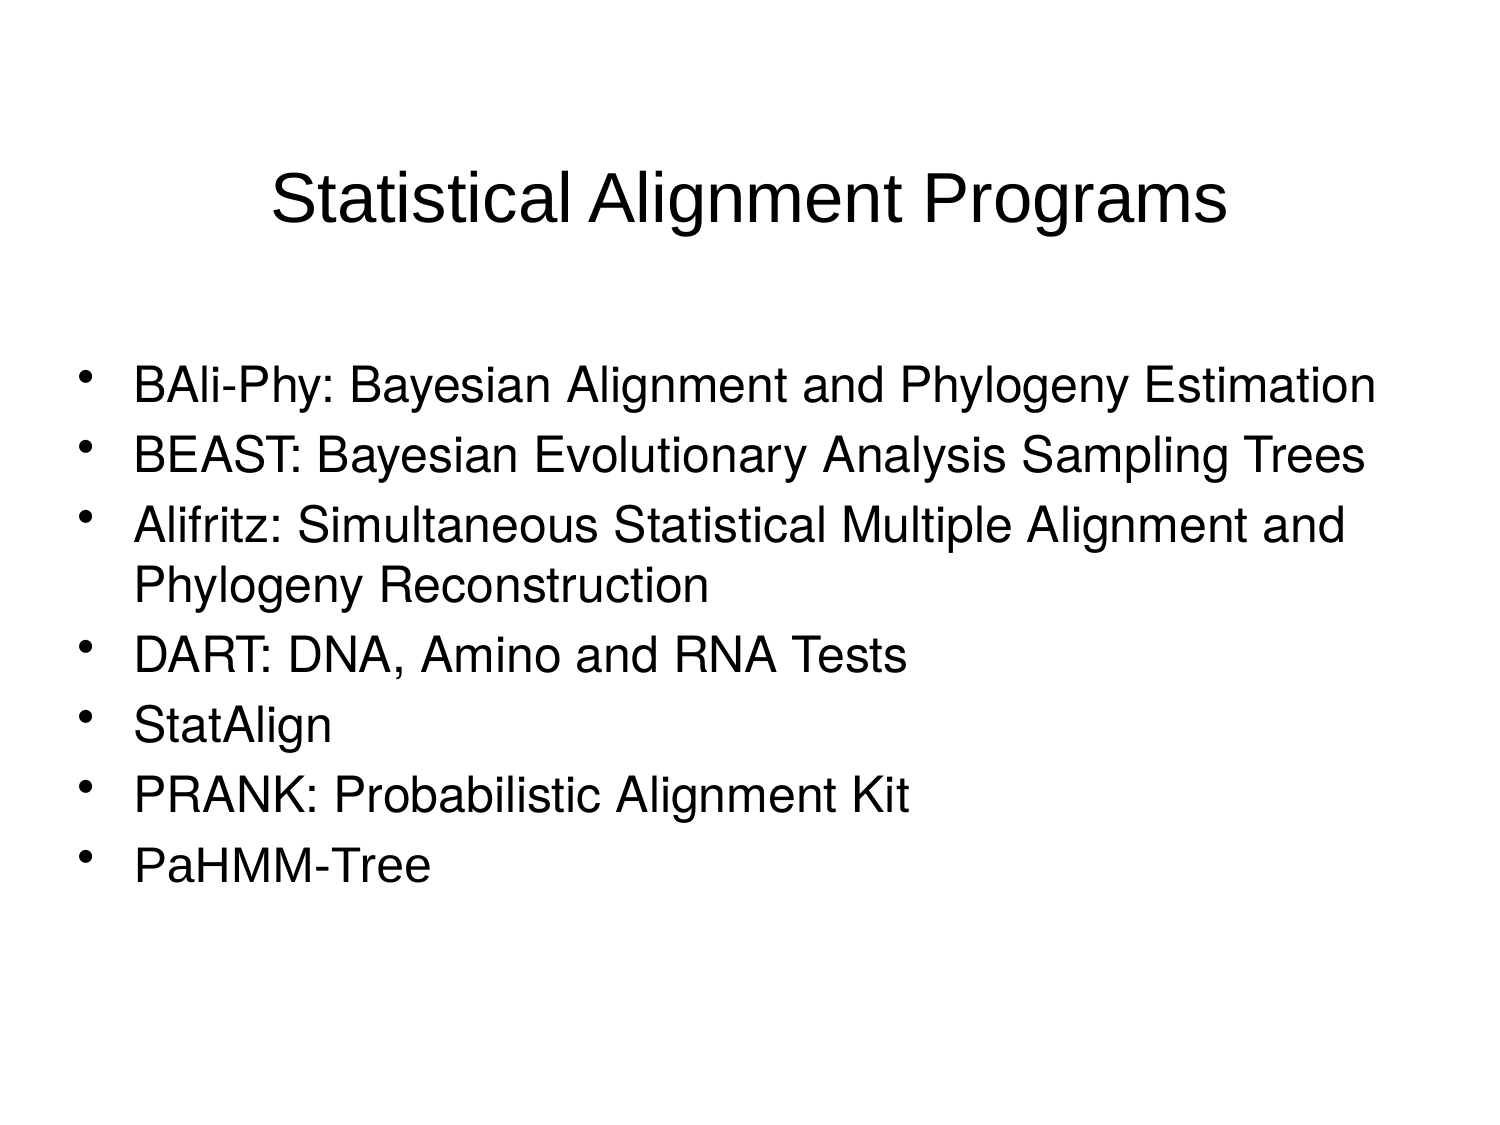

Statistical Alignment Programs

BAli-Phy: Bayesian Alignment and Phylogeny Estimation
BEAST: Bayesian Evolutionary Analysis Sampling Trees
Alifritz: Simultaneous Statistical Multiple Alignment and Phylogeny Reconstruction
DART: DNA, Amino and RNA Tests
StatAlign
PRANK: Probabilistic Alignment Kit
PaHMM-Tree